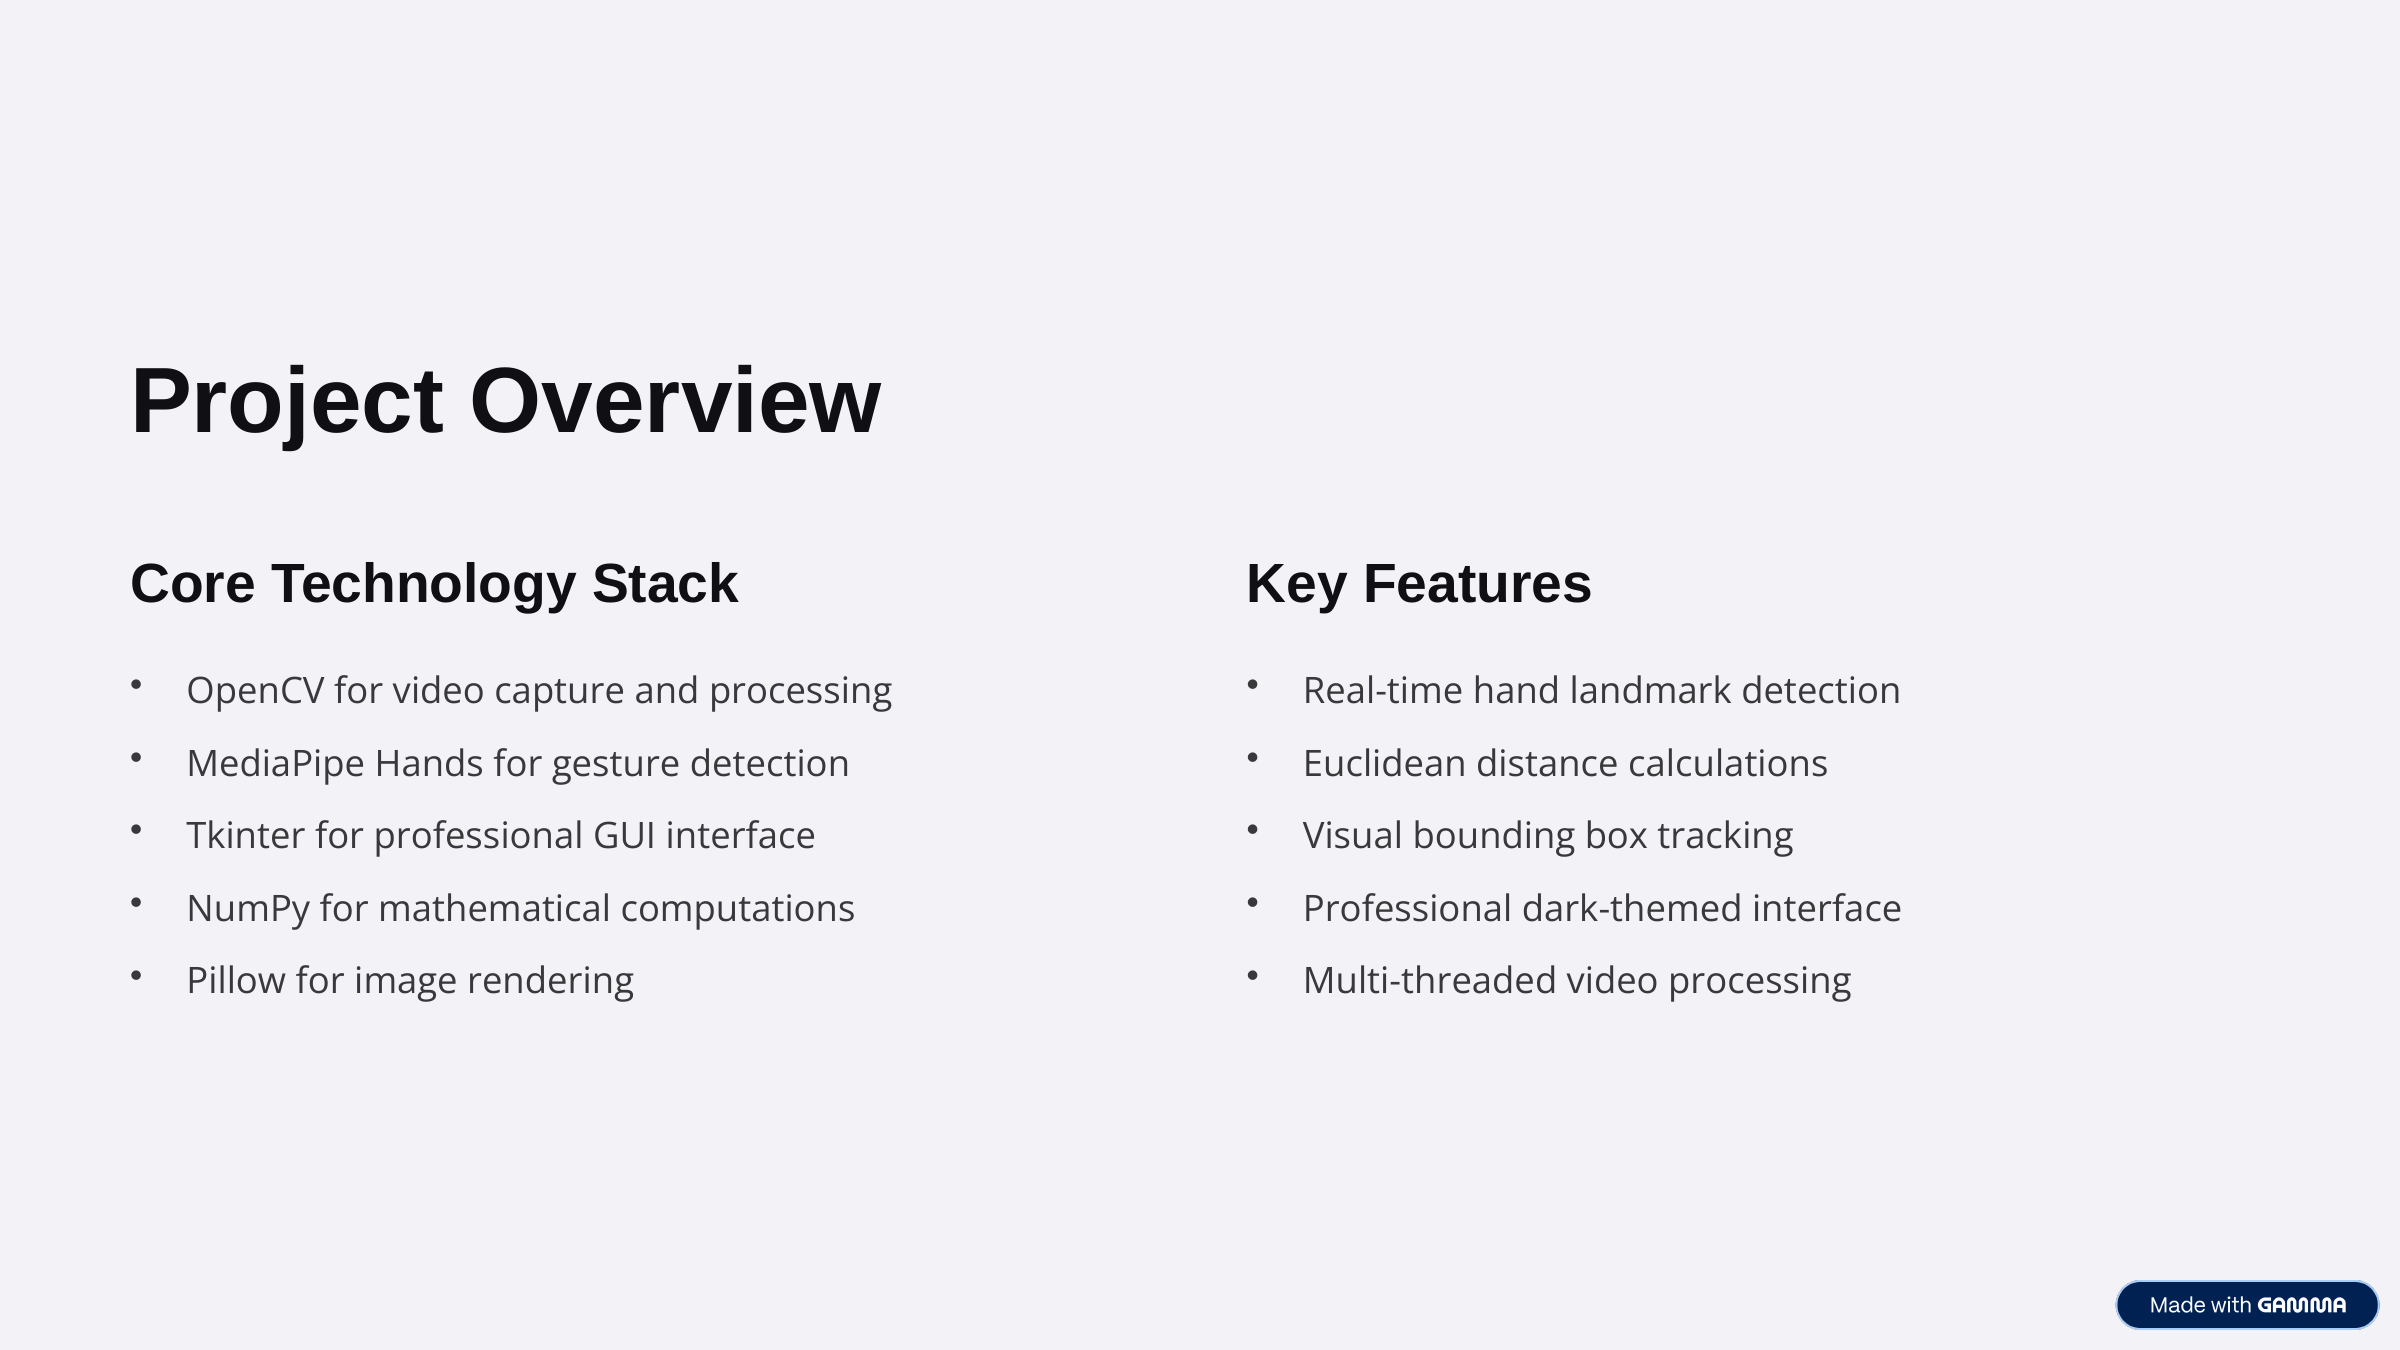

Project Overview
Core Technology Stack
Key Features
OpenCV for video capture and processing
Real-time hand landmark detection
MediaPipe Hands for gesture detection
Euclidean distance calculations
Tkinter for professional GUI interface
Visual bounding box tracking
NumPy for mathematical computations
Professional dark-themed interface
Pillow for image rendering
Multi-threaded video processing